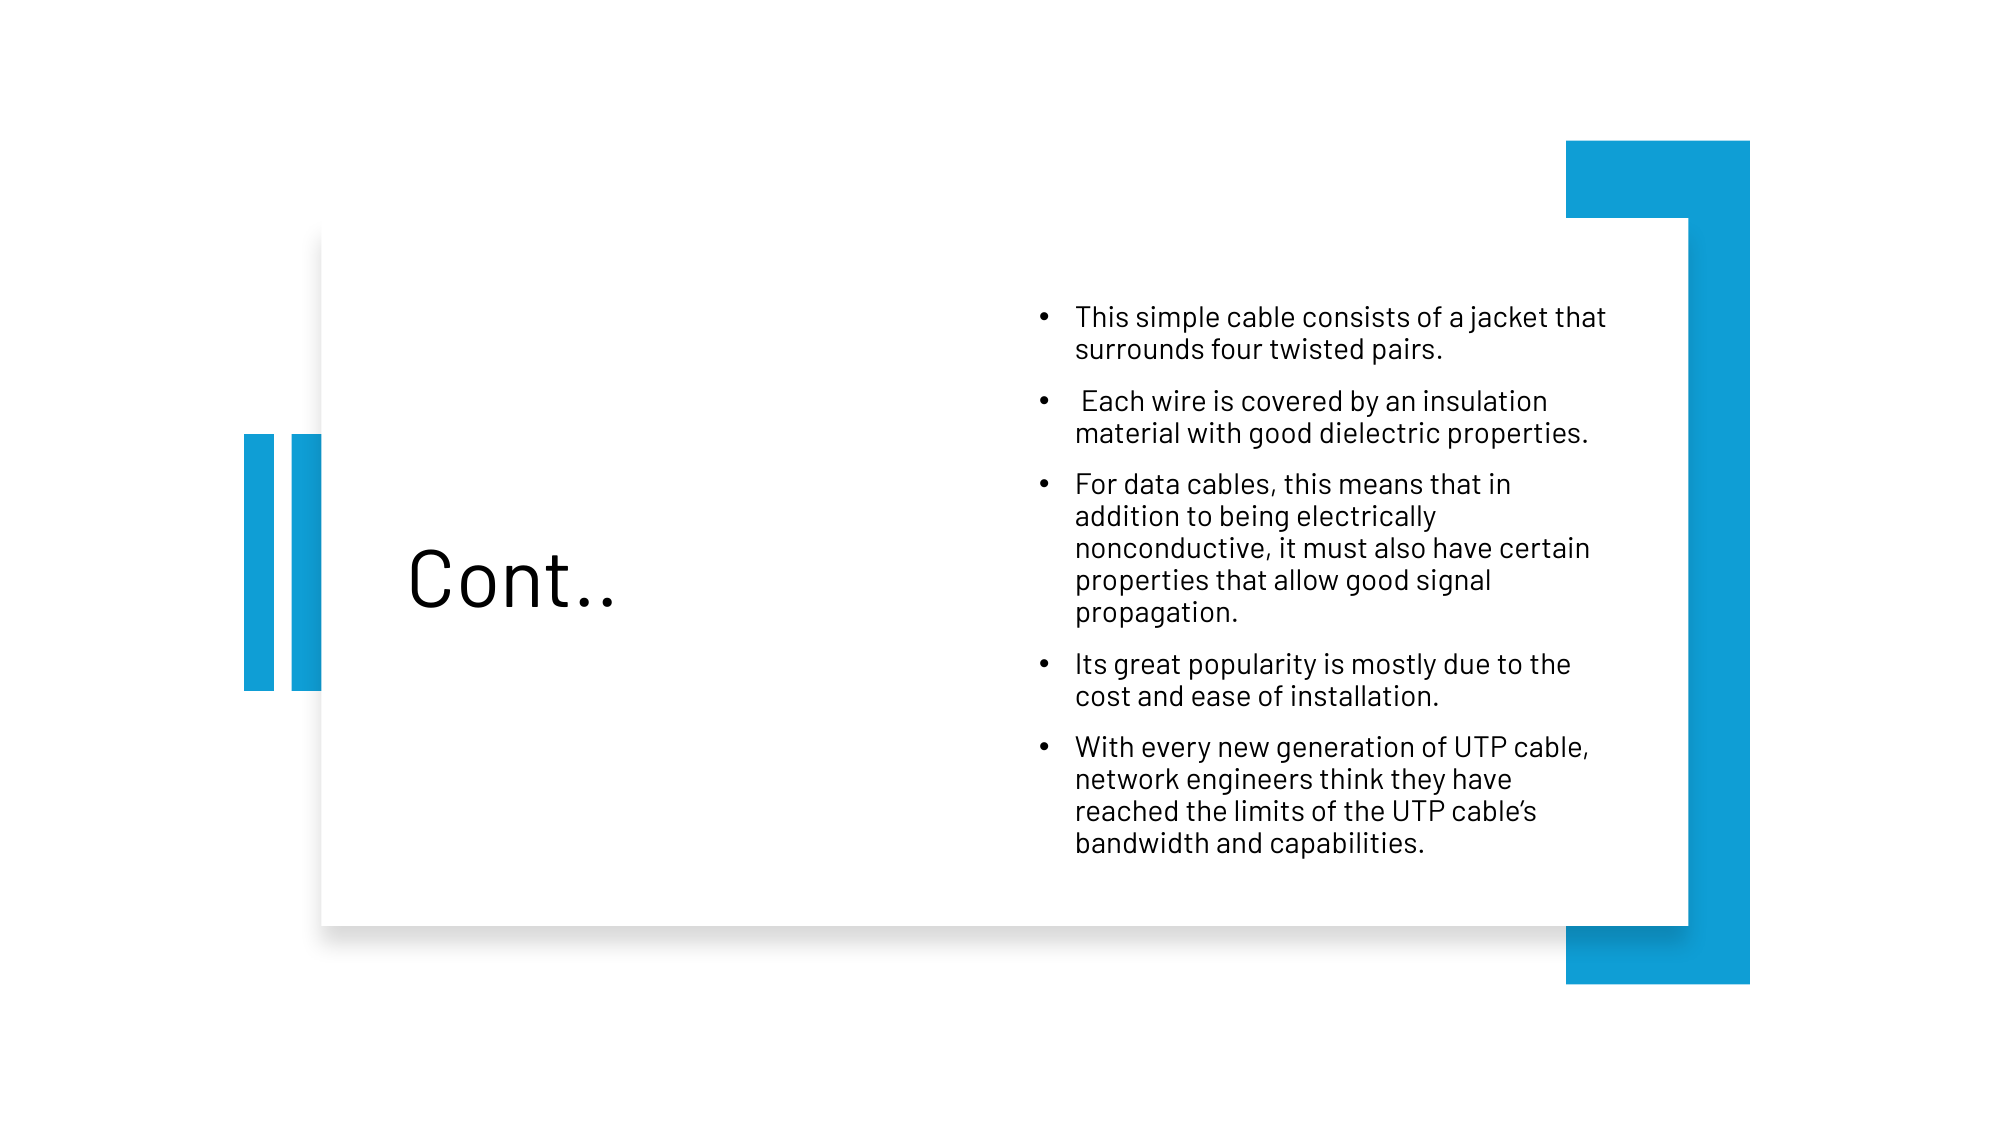

# Cont..
This simple cable consists of a jacket that surrounds four twisted pairs.
 Each wire is covered by an insulation material with good dielectric properties.
For data cables, this means that in addition to being electrically nonconductive, it must also have certain properties that allow good signal propagation.
Its great popularity is mostly due to the cost and ease of installation.
With every new generation of UTP cable, network engineers think they have reached the limits of the UTP cable’s bandwidth and capabilities.